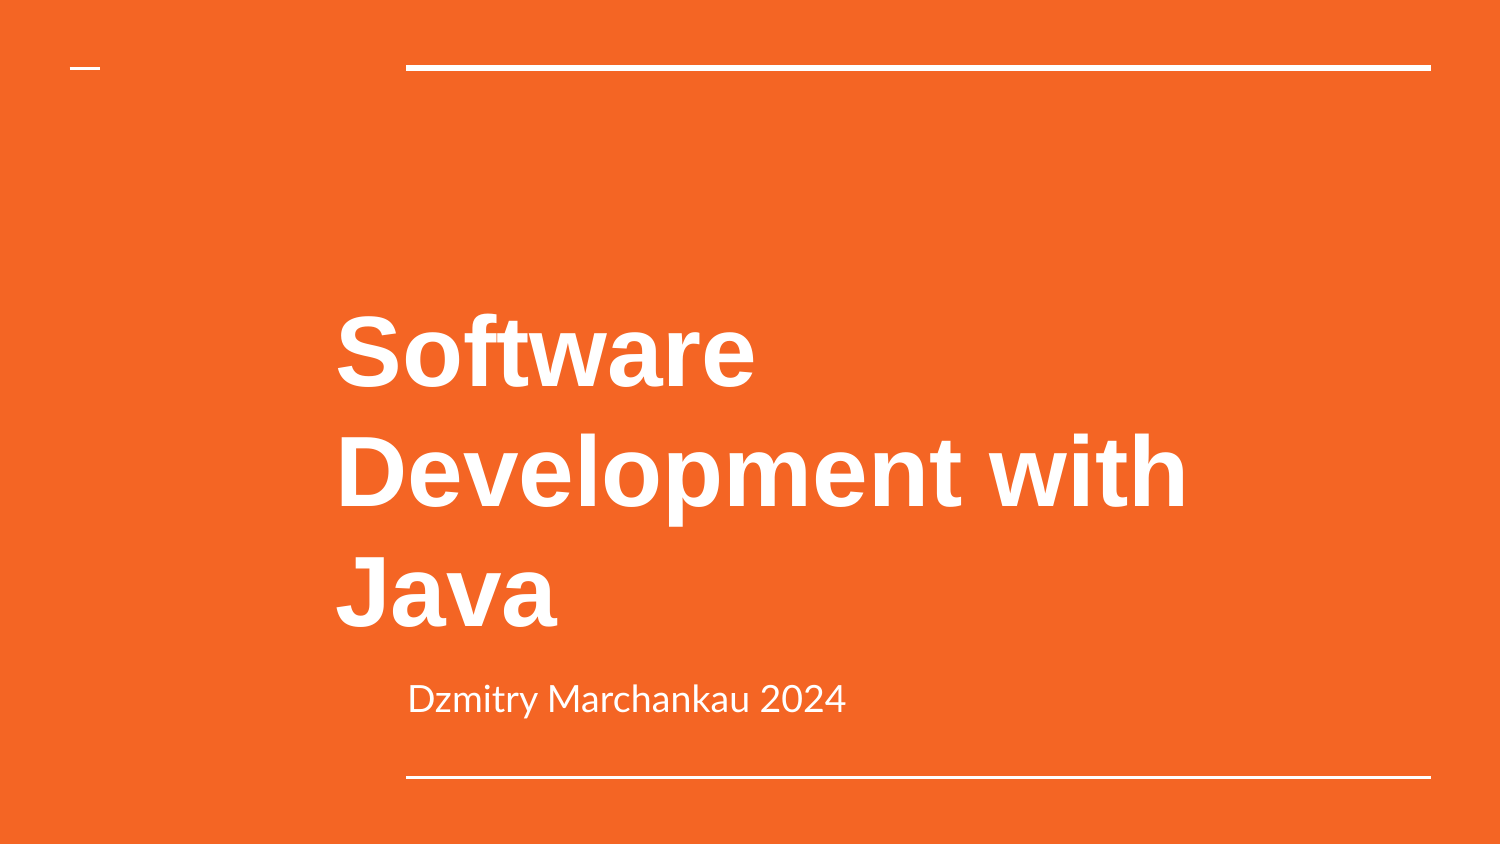

# Software Development with Java
Dzmitry Marchankau 2024